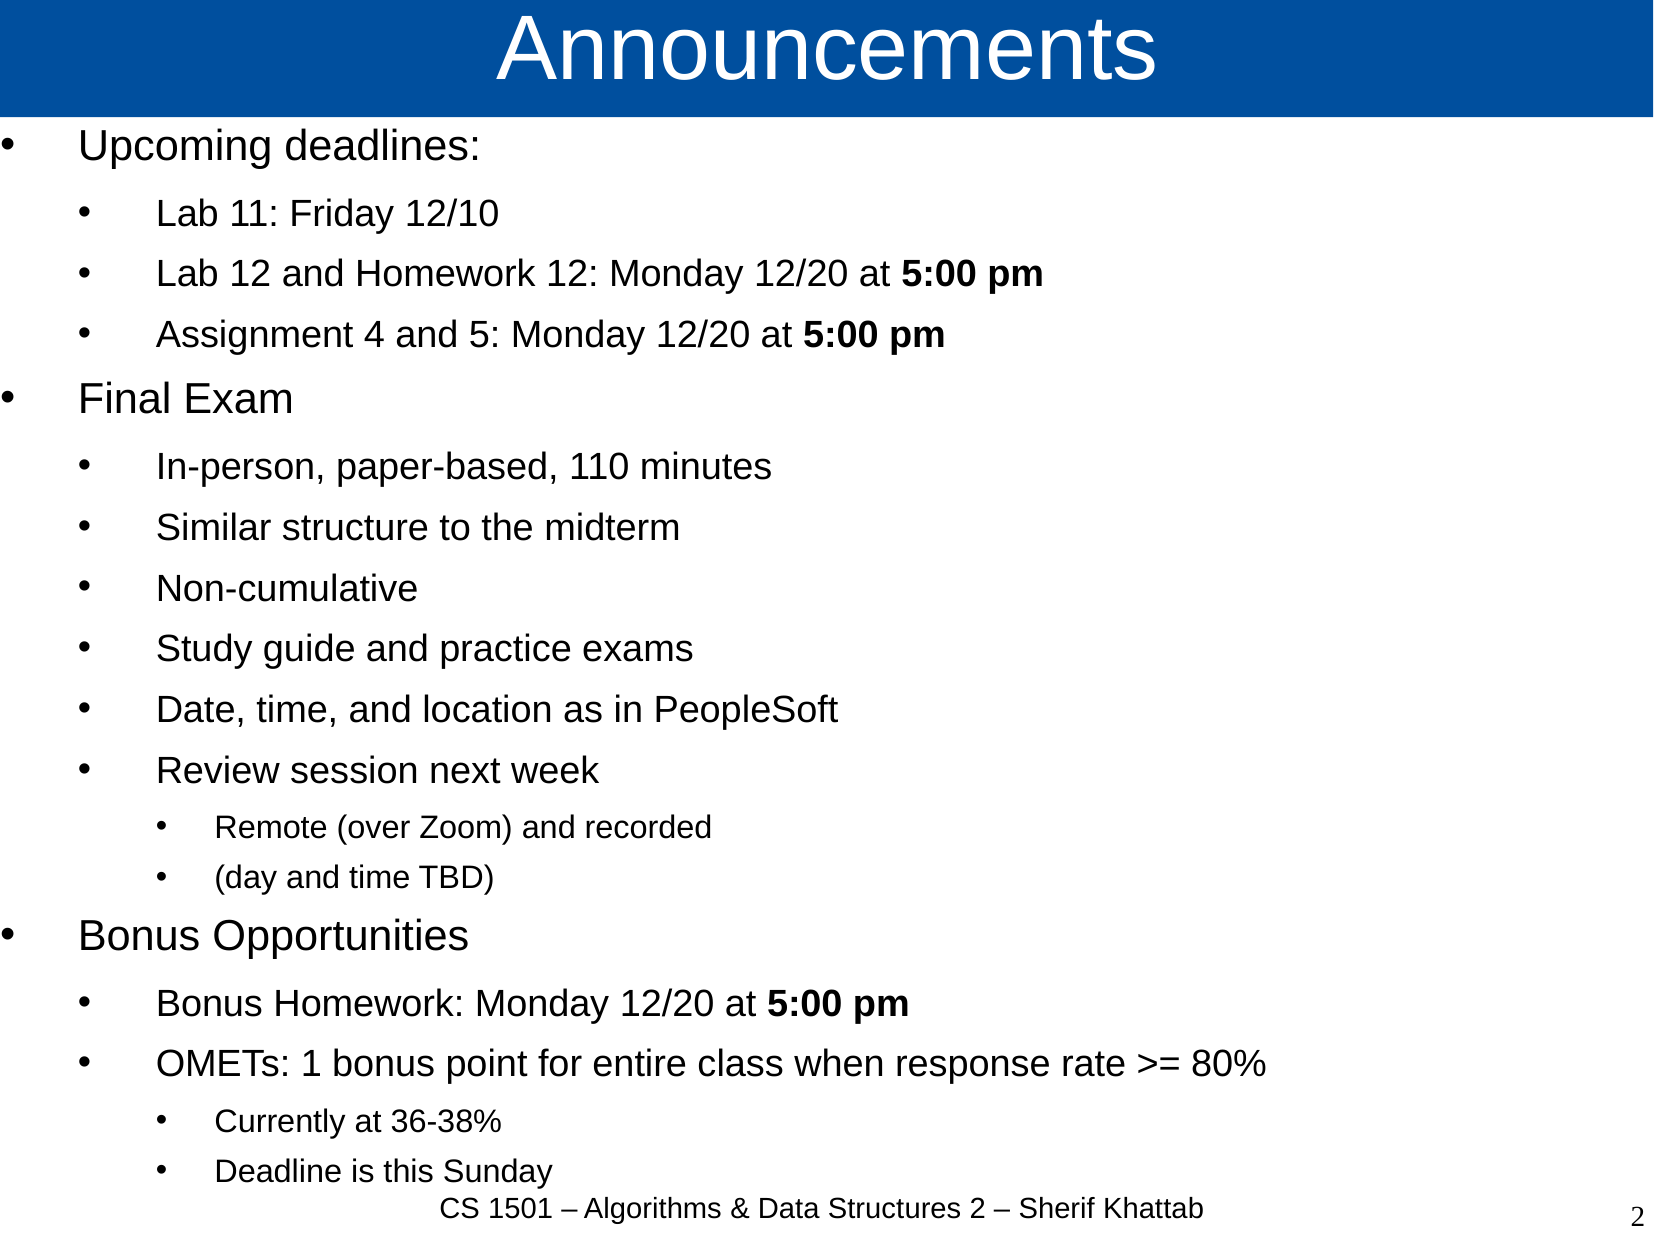

# Announcements
Upcoming deadlines:
Lab 11: Friday 12/10
Lab 12 and Homework 12: Monday 12/20 at 5:00 pm
Assignment 4 and 5: Monday 12/20 at 5:00 pm
Final Exam
In-person, paper-based, 110 minutes
Similar structure to the midterm
Non-cumulative
Study guide and practice exams
Date, time, and location as in PeopleSoft
Review session next week
Remote (over Zoom) and recorded
(day and time TBD)
Bonus Opportunities
Bonus Homework: Monday 12/20 at 5:00 pm
OMETs: 1 bonus point for entire class when response rate >= 80%
Currently at 36-38%
Deadline is this Sunday
CS 1501 – Algorithms & Data Structures 2 – Sherif Khattab
2